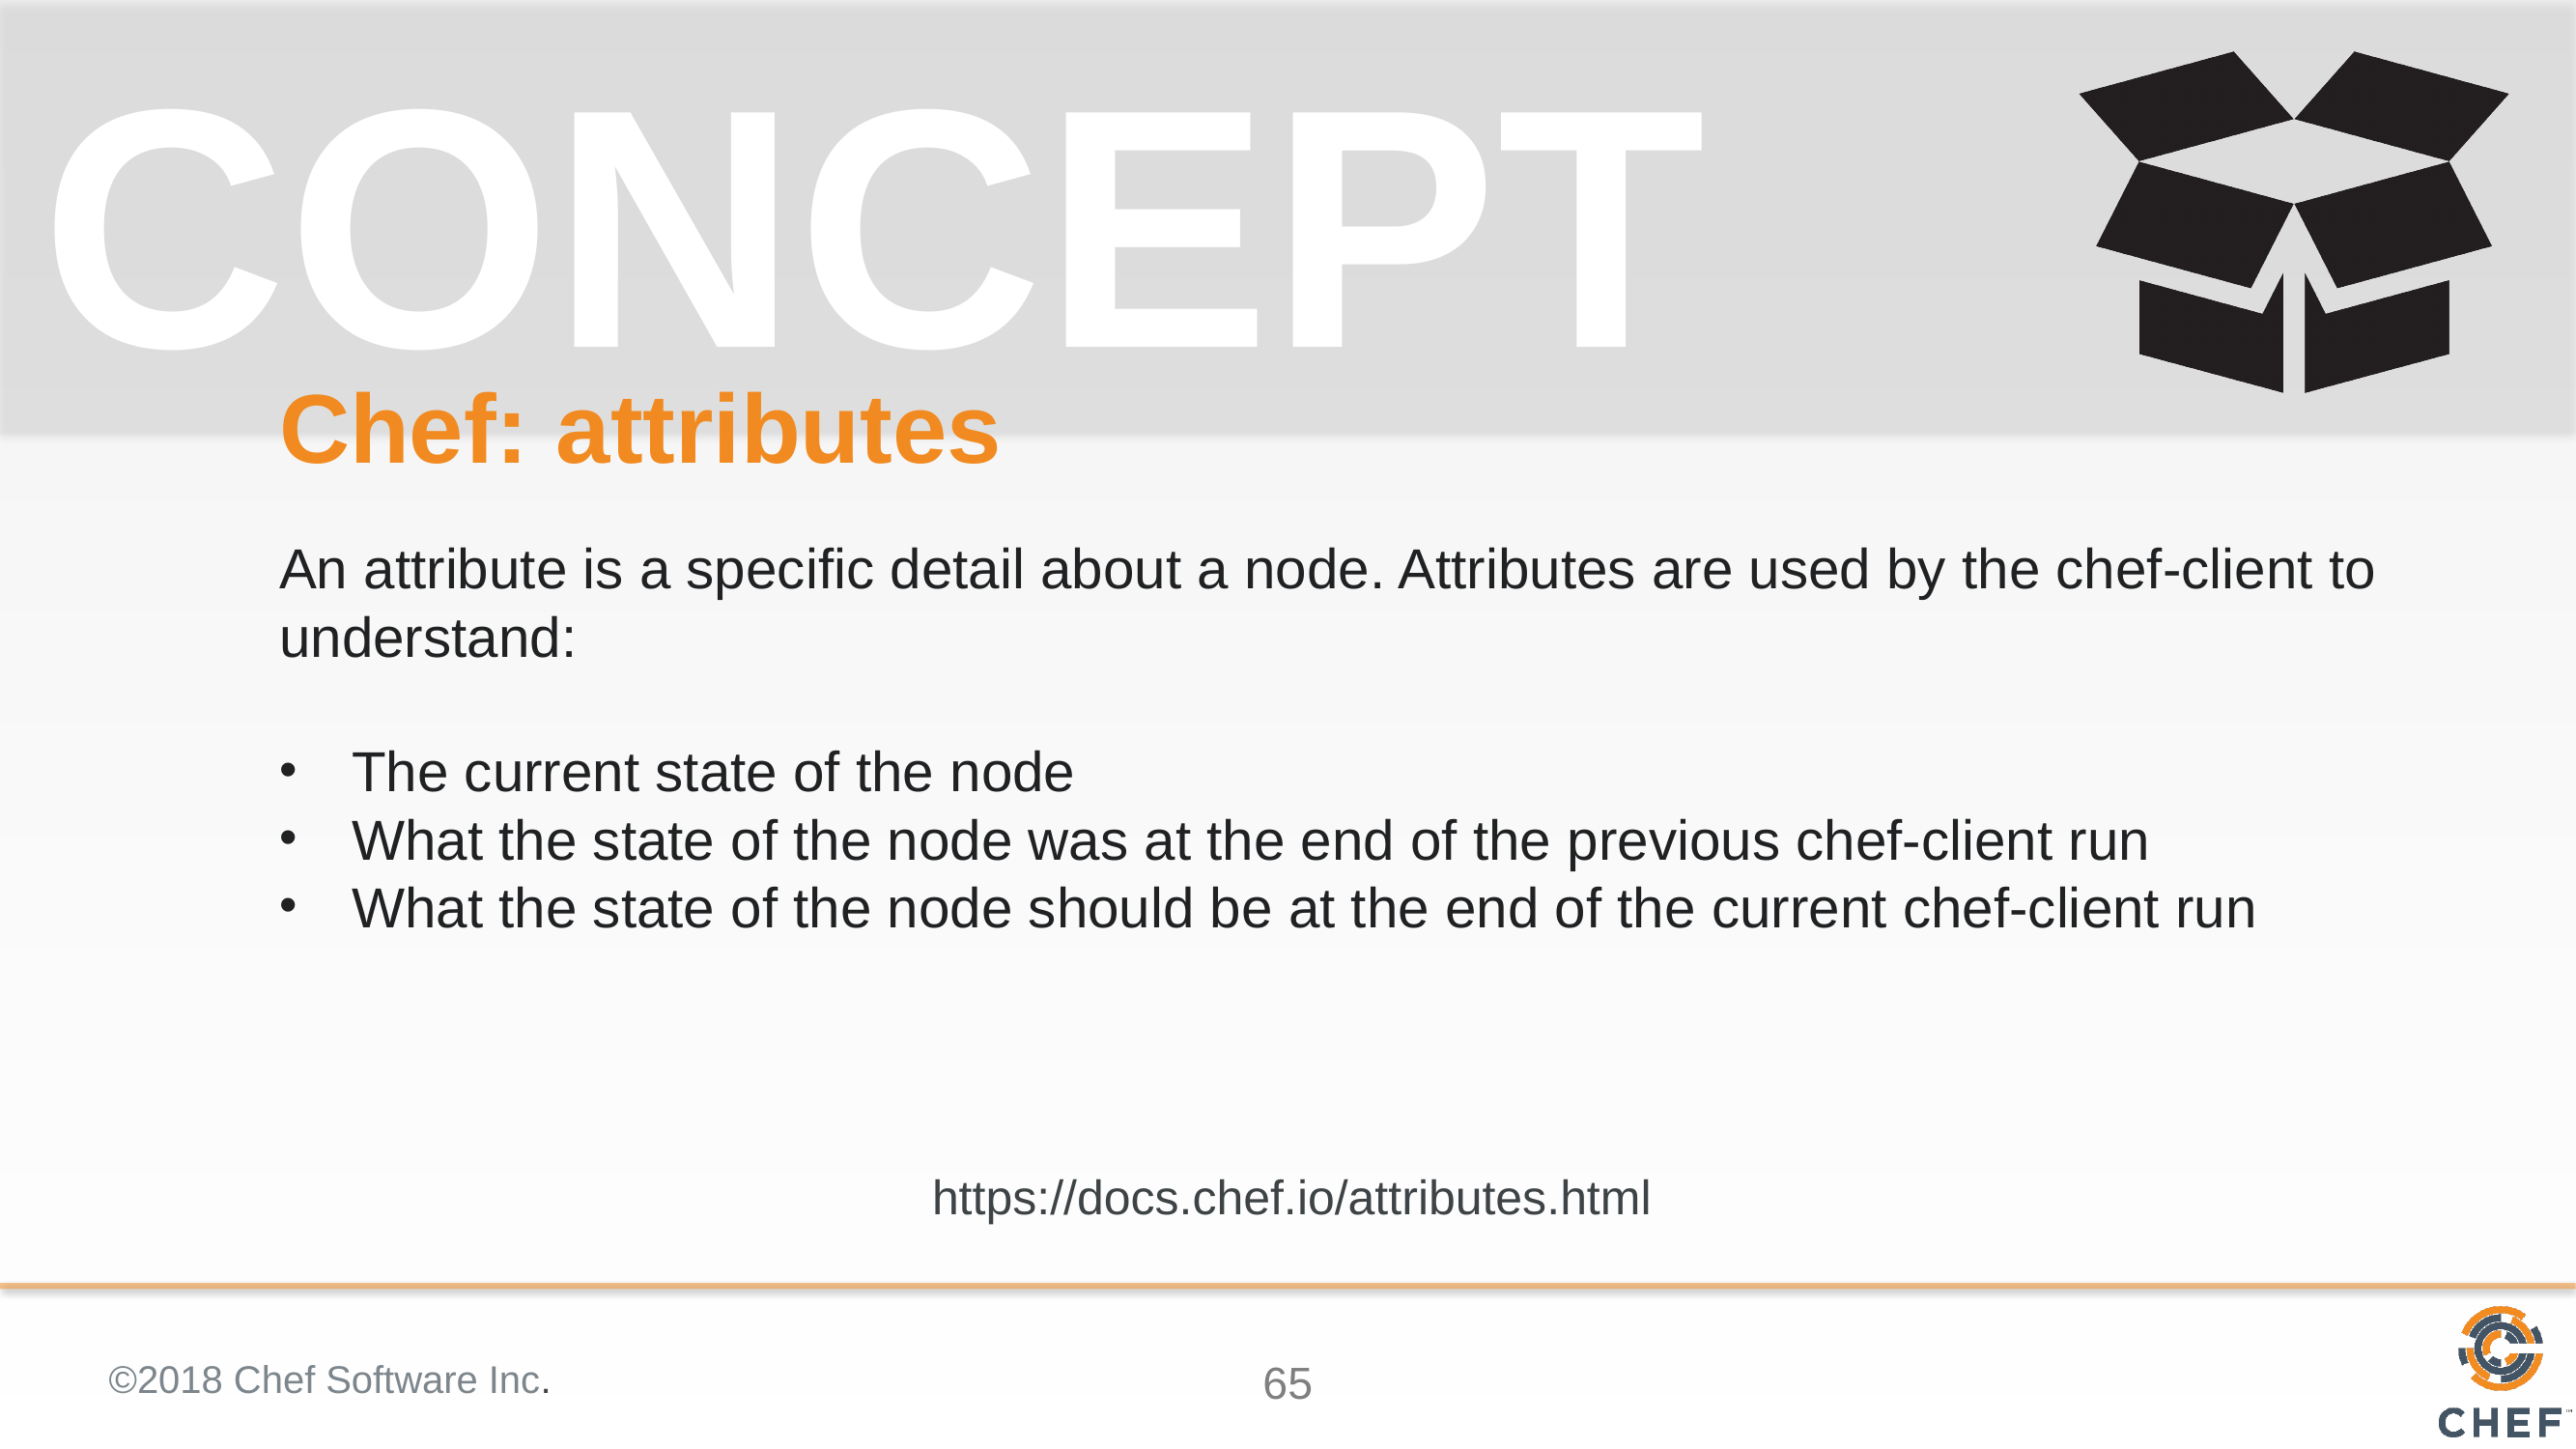

# Chef: attributes
An attribute is a specific detail about a node. Attributes are used by the chef-client to understand:

The current state of the node
What the state of the node was at the end of the previous chef-client run
What the state of the node should be at the end of the current chef-client run

https://docs.chef.io/attributes.html